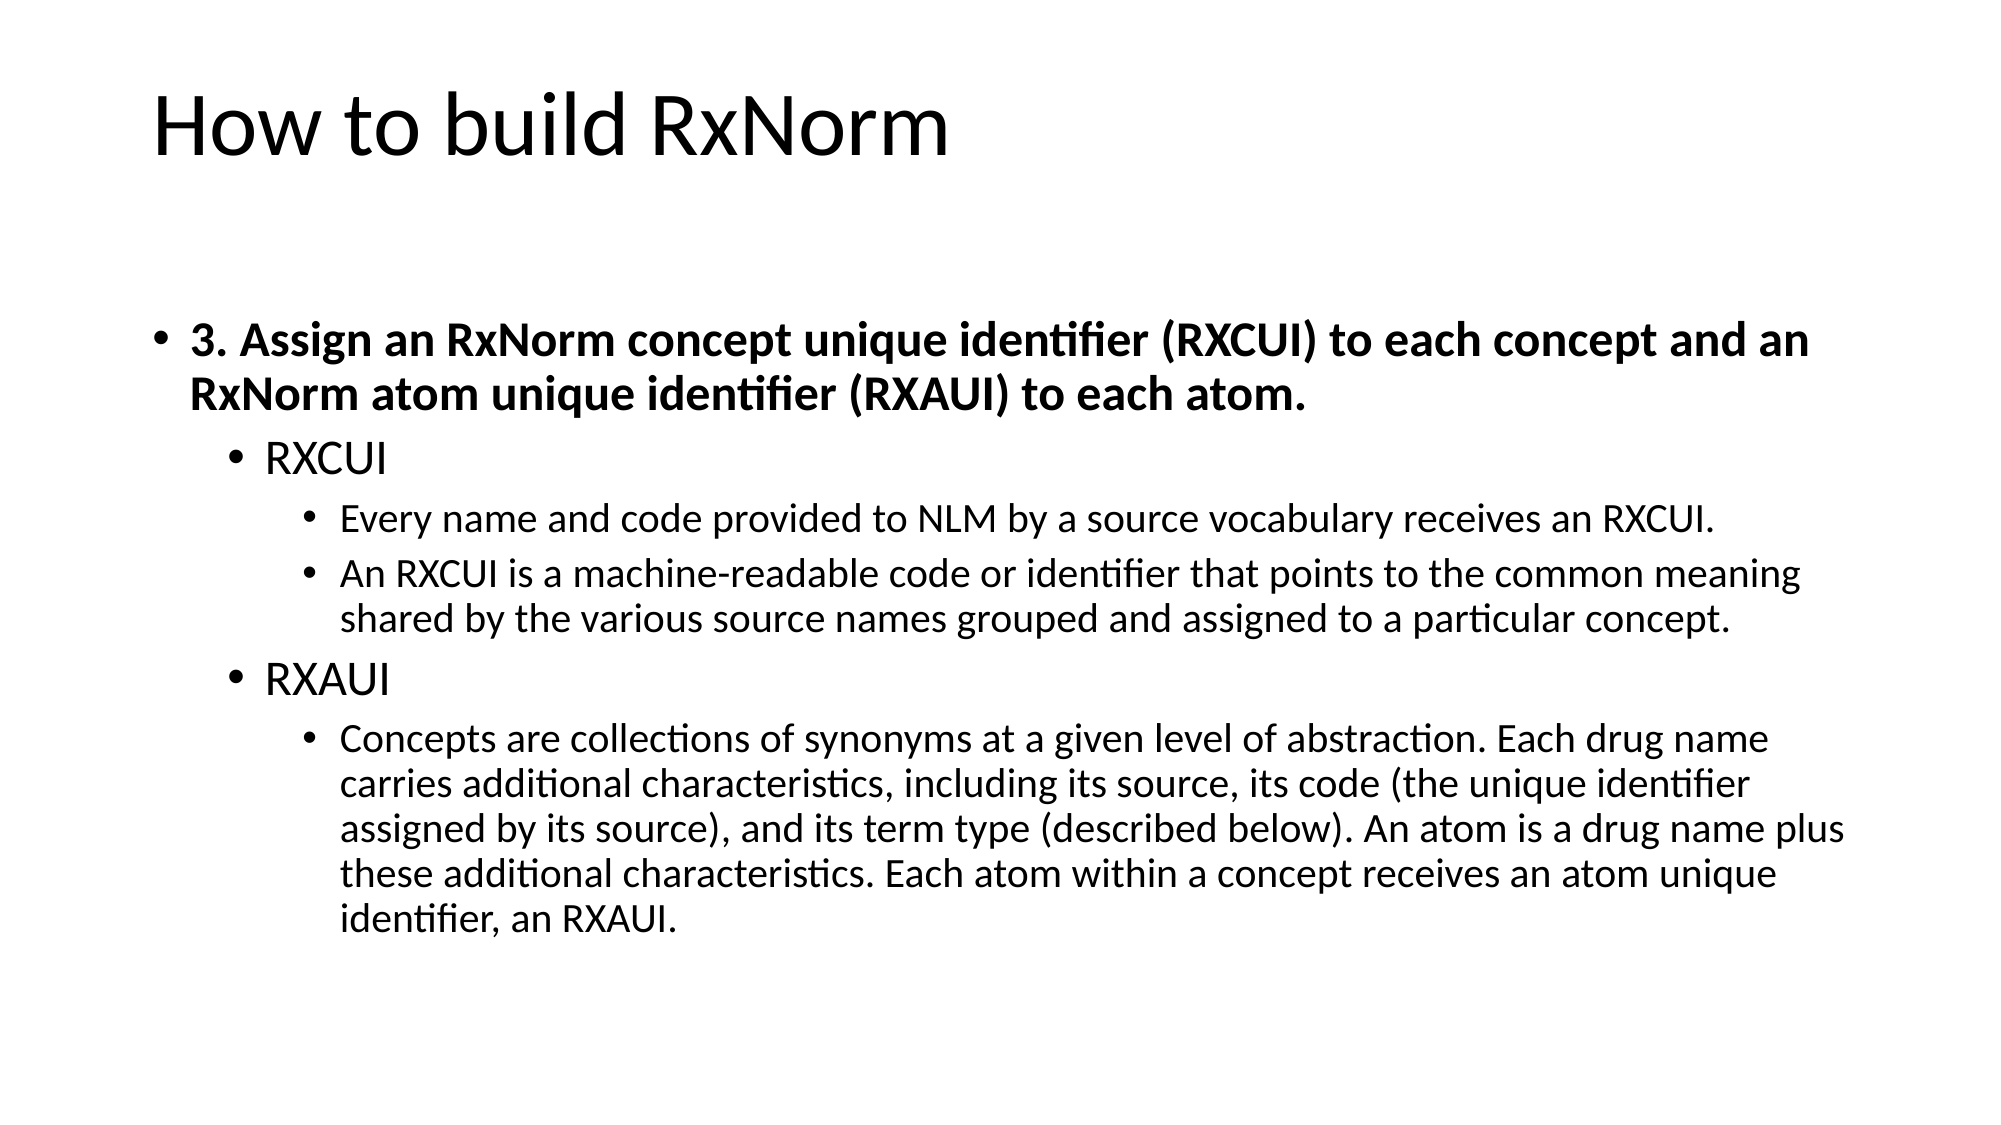

# How to build RxNorm
3. Assign an RxNorm concept unique identifier (RXCUI) to each concept and an RxNorm atom unique identifier (RXAUI) to each atom.
RXCUI
Every name and code provided to NLM by a source vocabulary receives an RXCUI.
An RXCUI is a machine-readable code or identifier that points to the common meaning shared by the various source names grouped and assigned to a particular concept.
RXAUI
Concepts are collections of synonyms at a given level of abstraction. Each drug name carries additional characteristics, including its source, its code (the unique identifier assigned by its source), and its term type (described below). An atom is a drug name plus these additional characteristics. Each atom within a concept receives an atom unique identifier, an RXAUI.